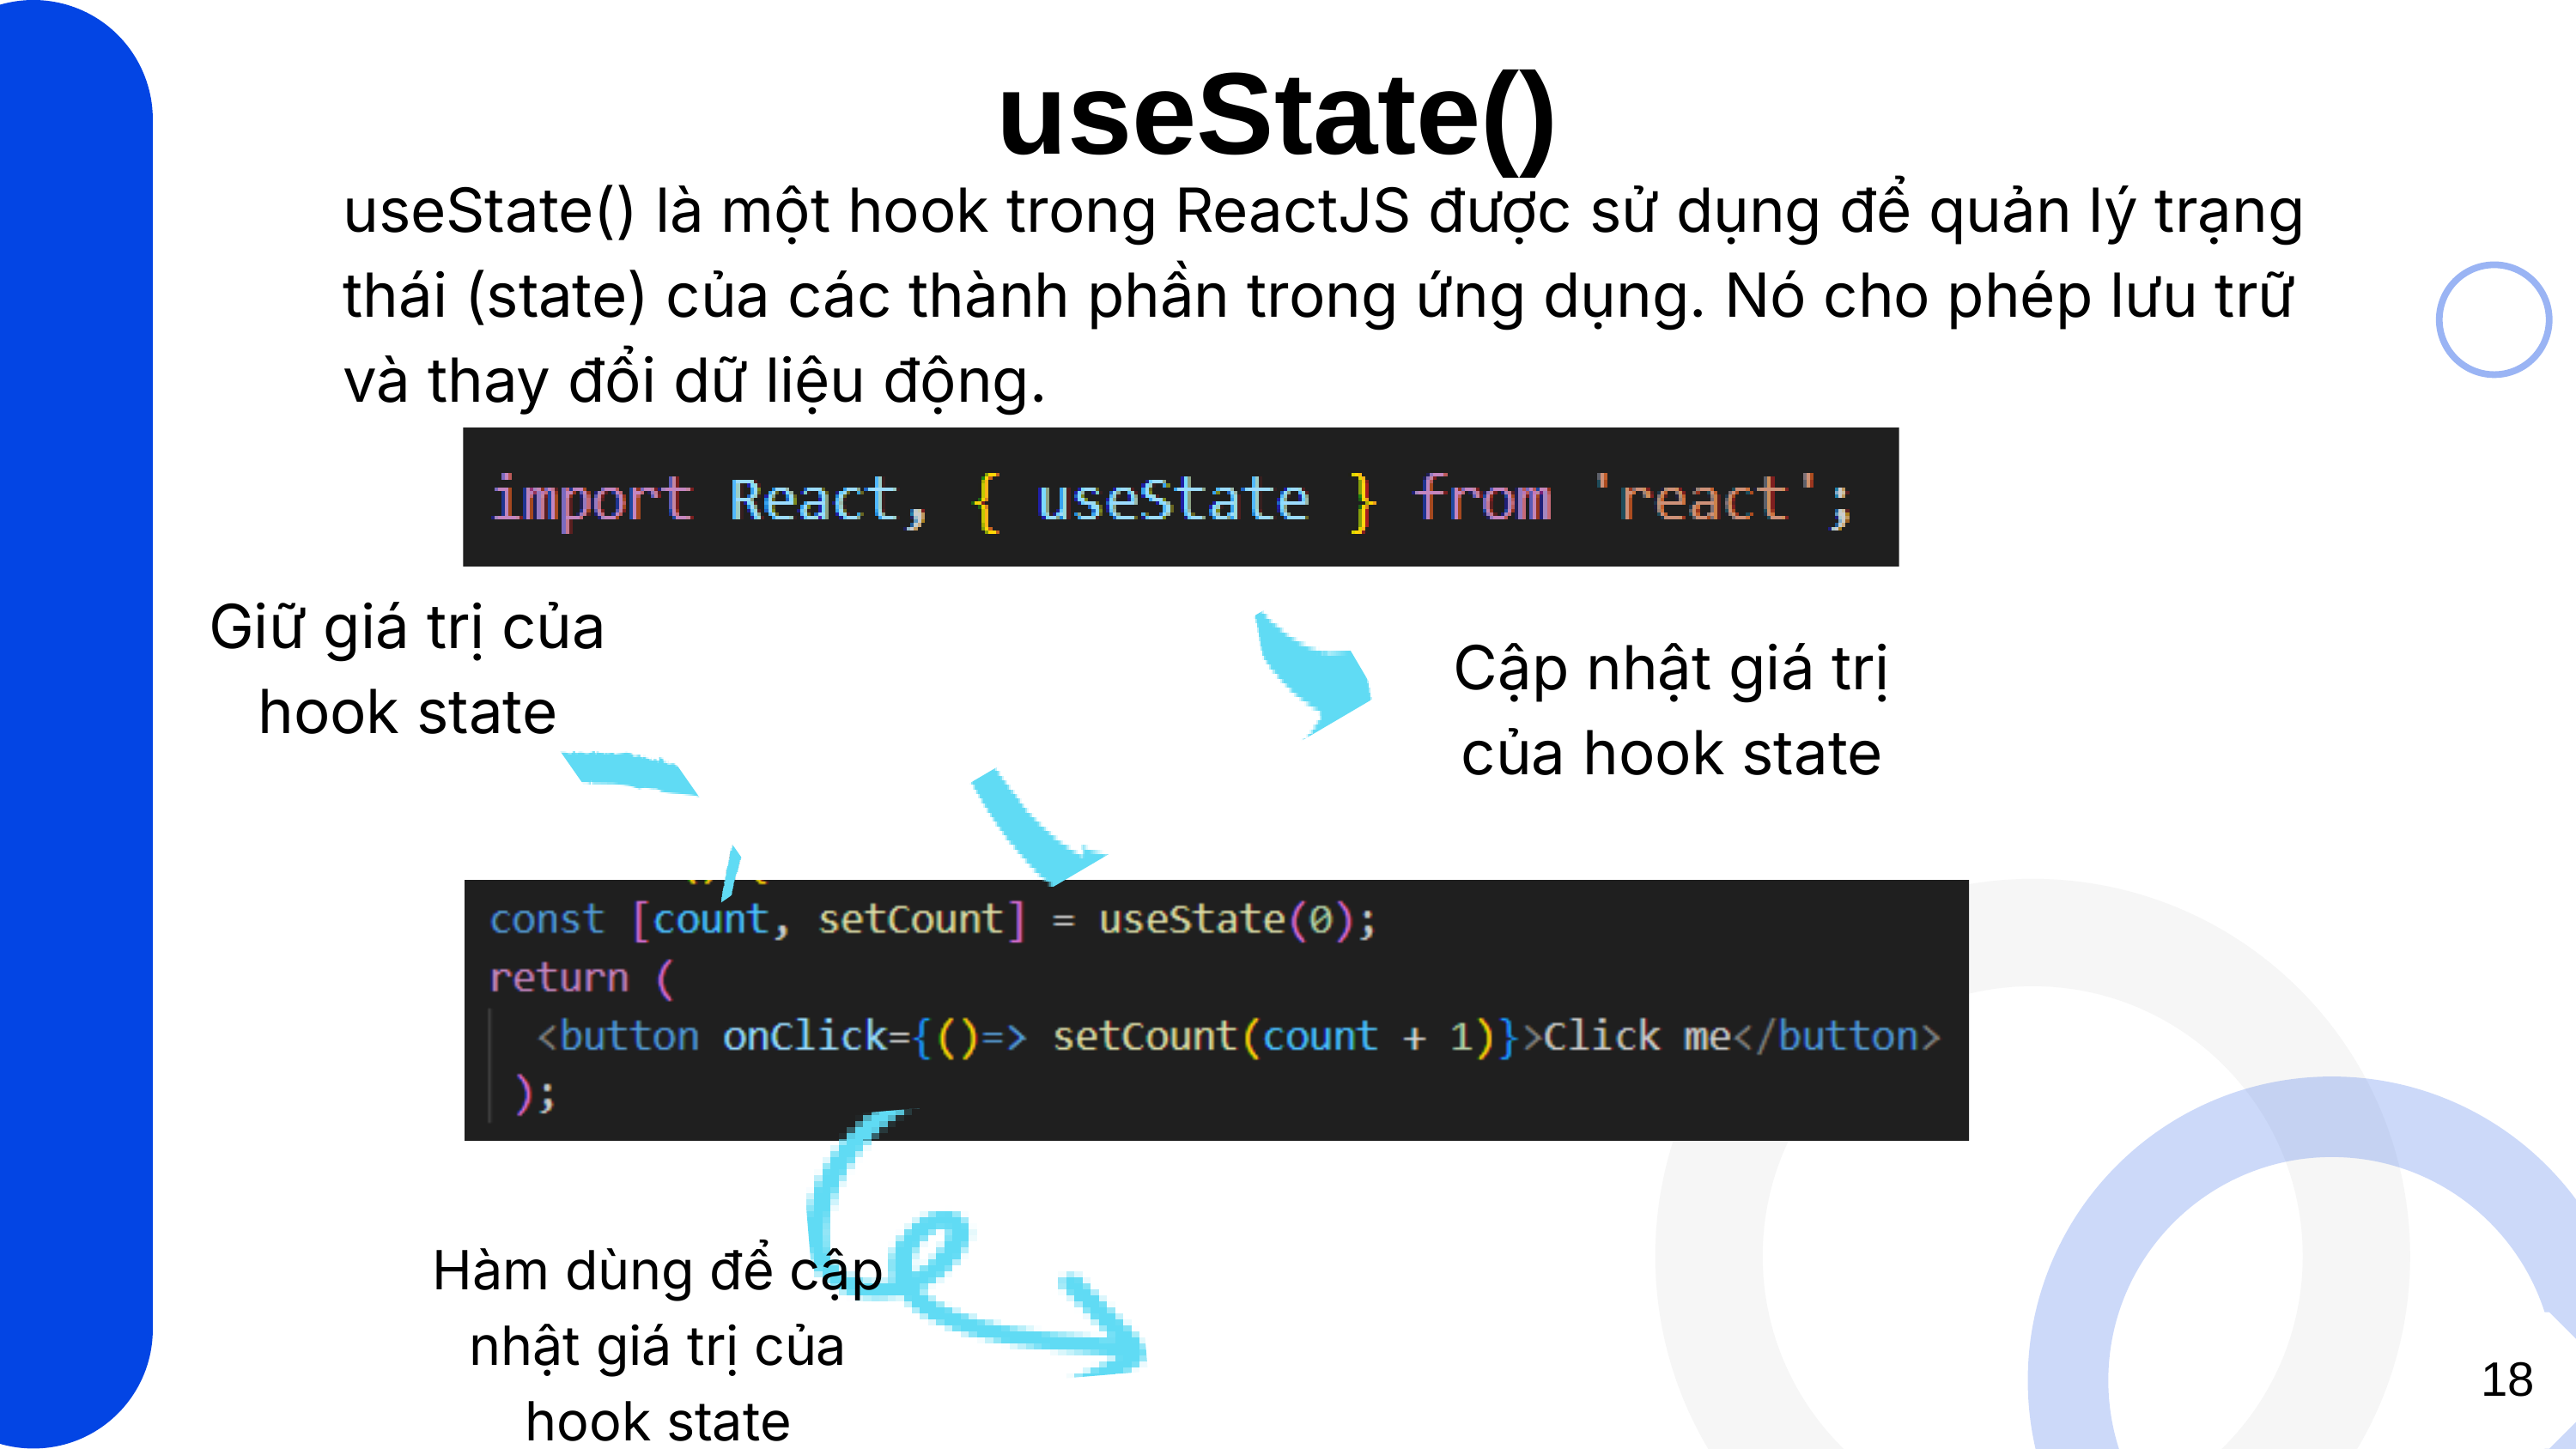

useState()
useState() là một hook trong ReactJS được sử dụng để quản lý trạng thái (state) của các thành phần trong ứng dụng. Nó cho phép lưu trữ và thay đổi dữ liệu động.

Giữ giá trị của hook state
Cập nhật giá trị của hook state

Hàm dùng để cập nhật giá trị của hook state

18